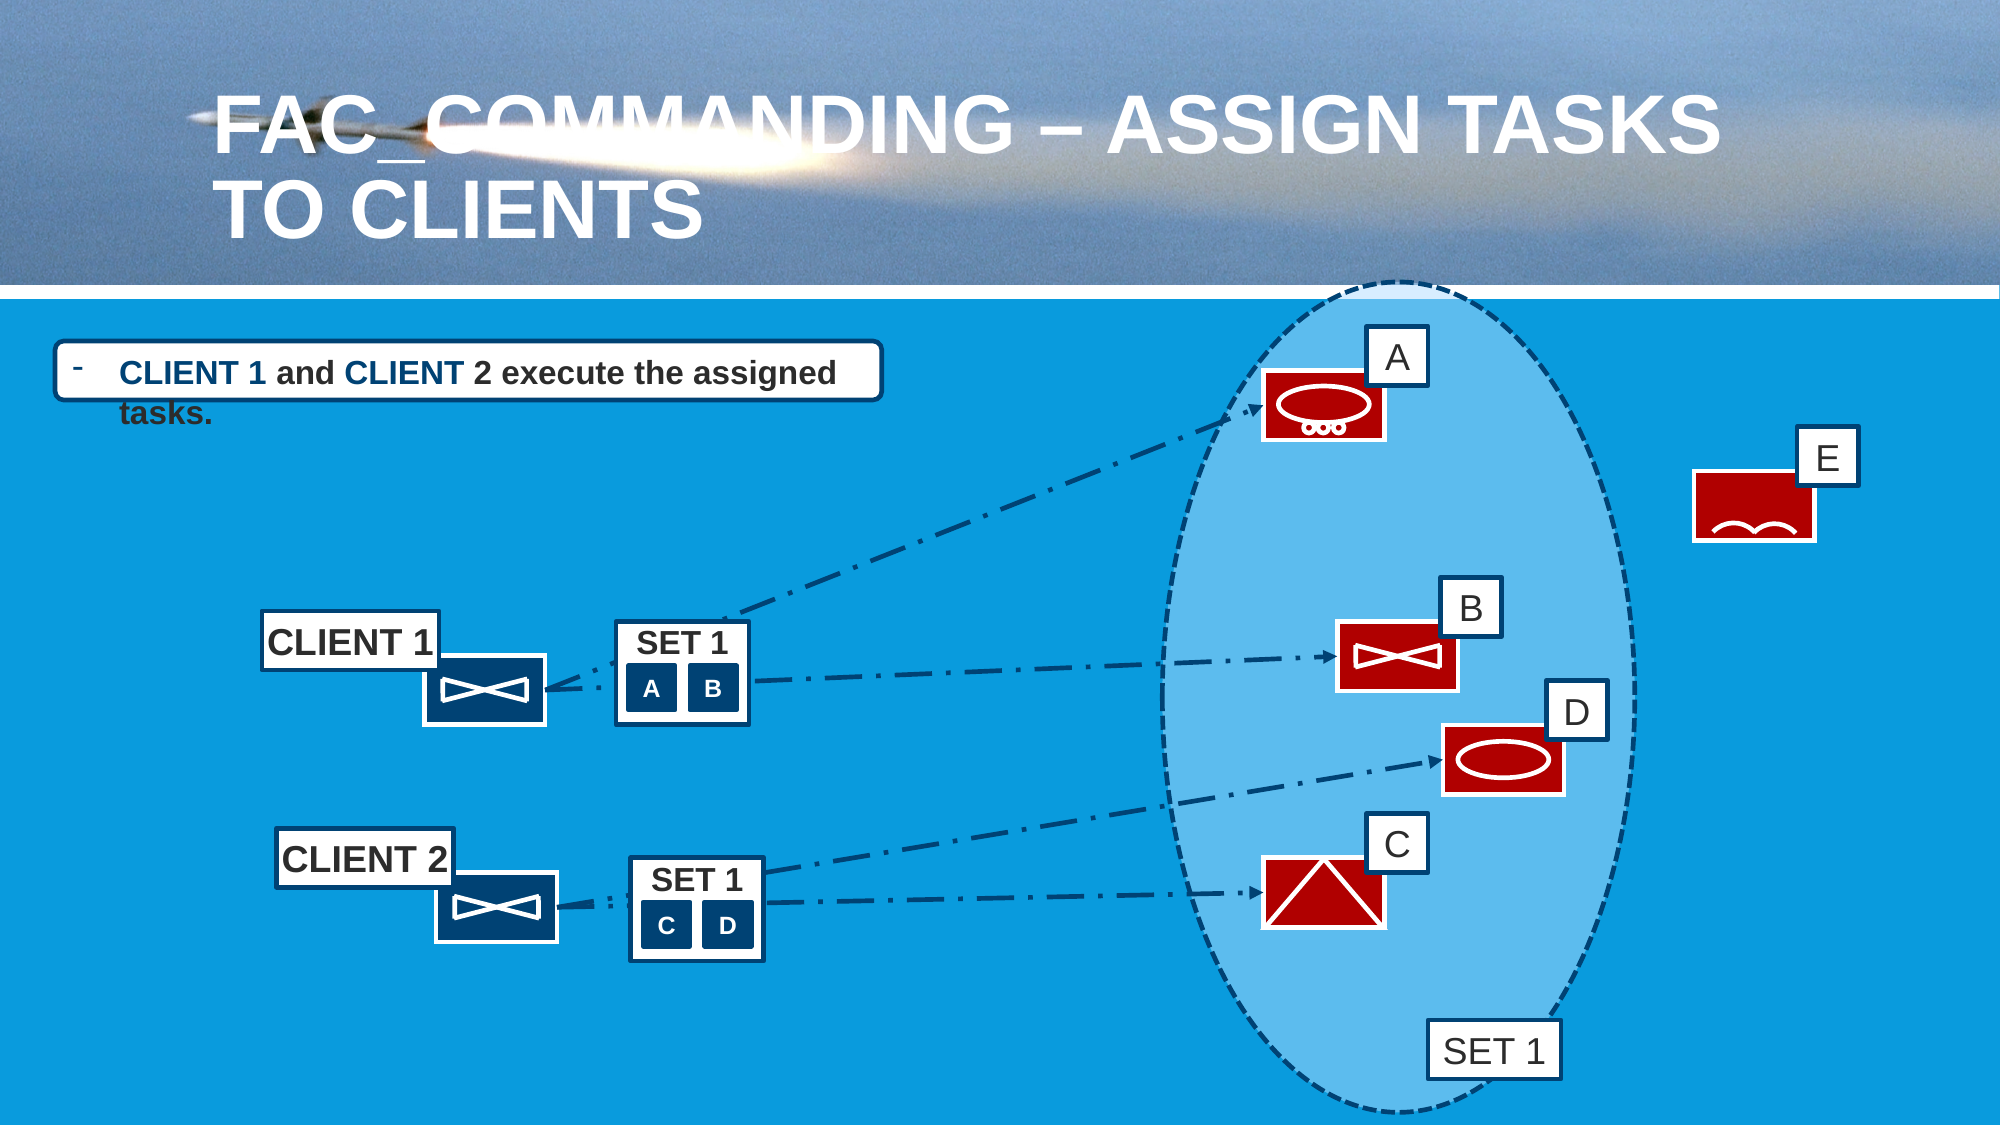

# FAC_COMMANDING – ASSIGN TASKS TO CLIENTS

A
CLIENT 1 and CLIENT 2 execute the assigned tasks.

E

B
CLIENT 1
SET 1

A
B
D

C
CLIENT 2
SET 1

C
D
SET 1